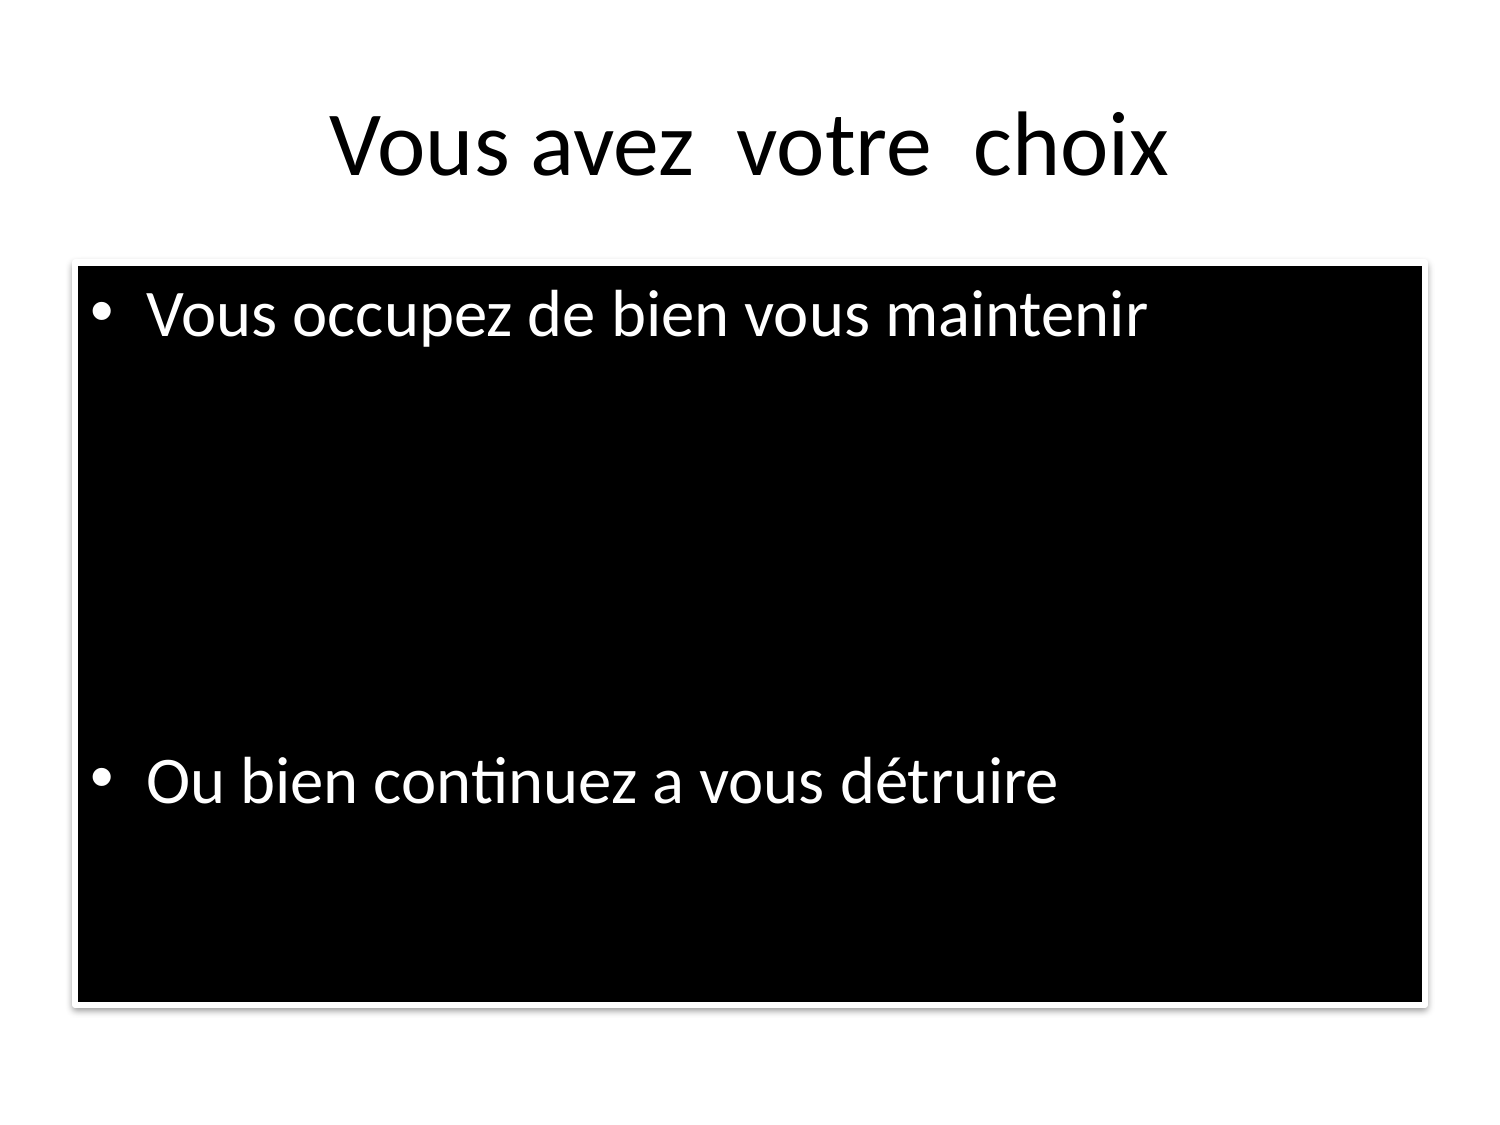

# Vous avez  votre  choix
Vous occupez de bien vous maintenir

Ou bien continuez a vous détruire